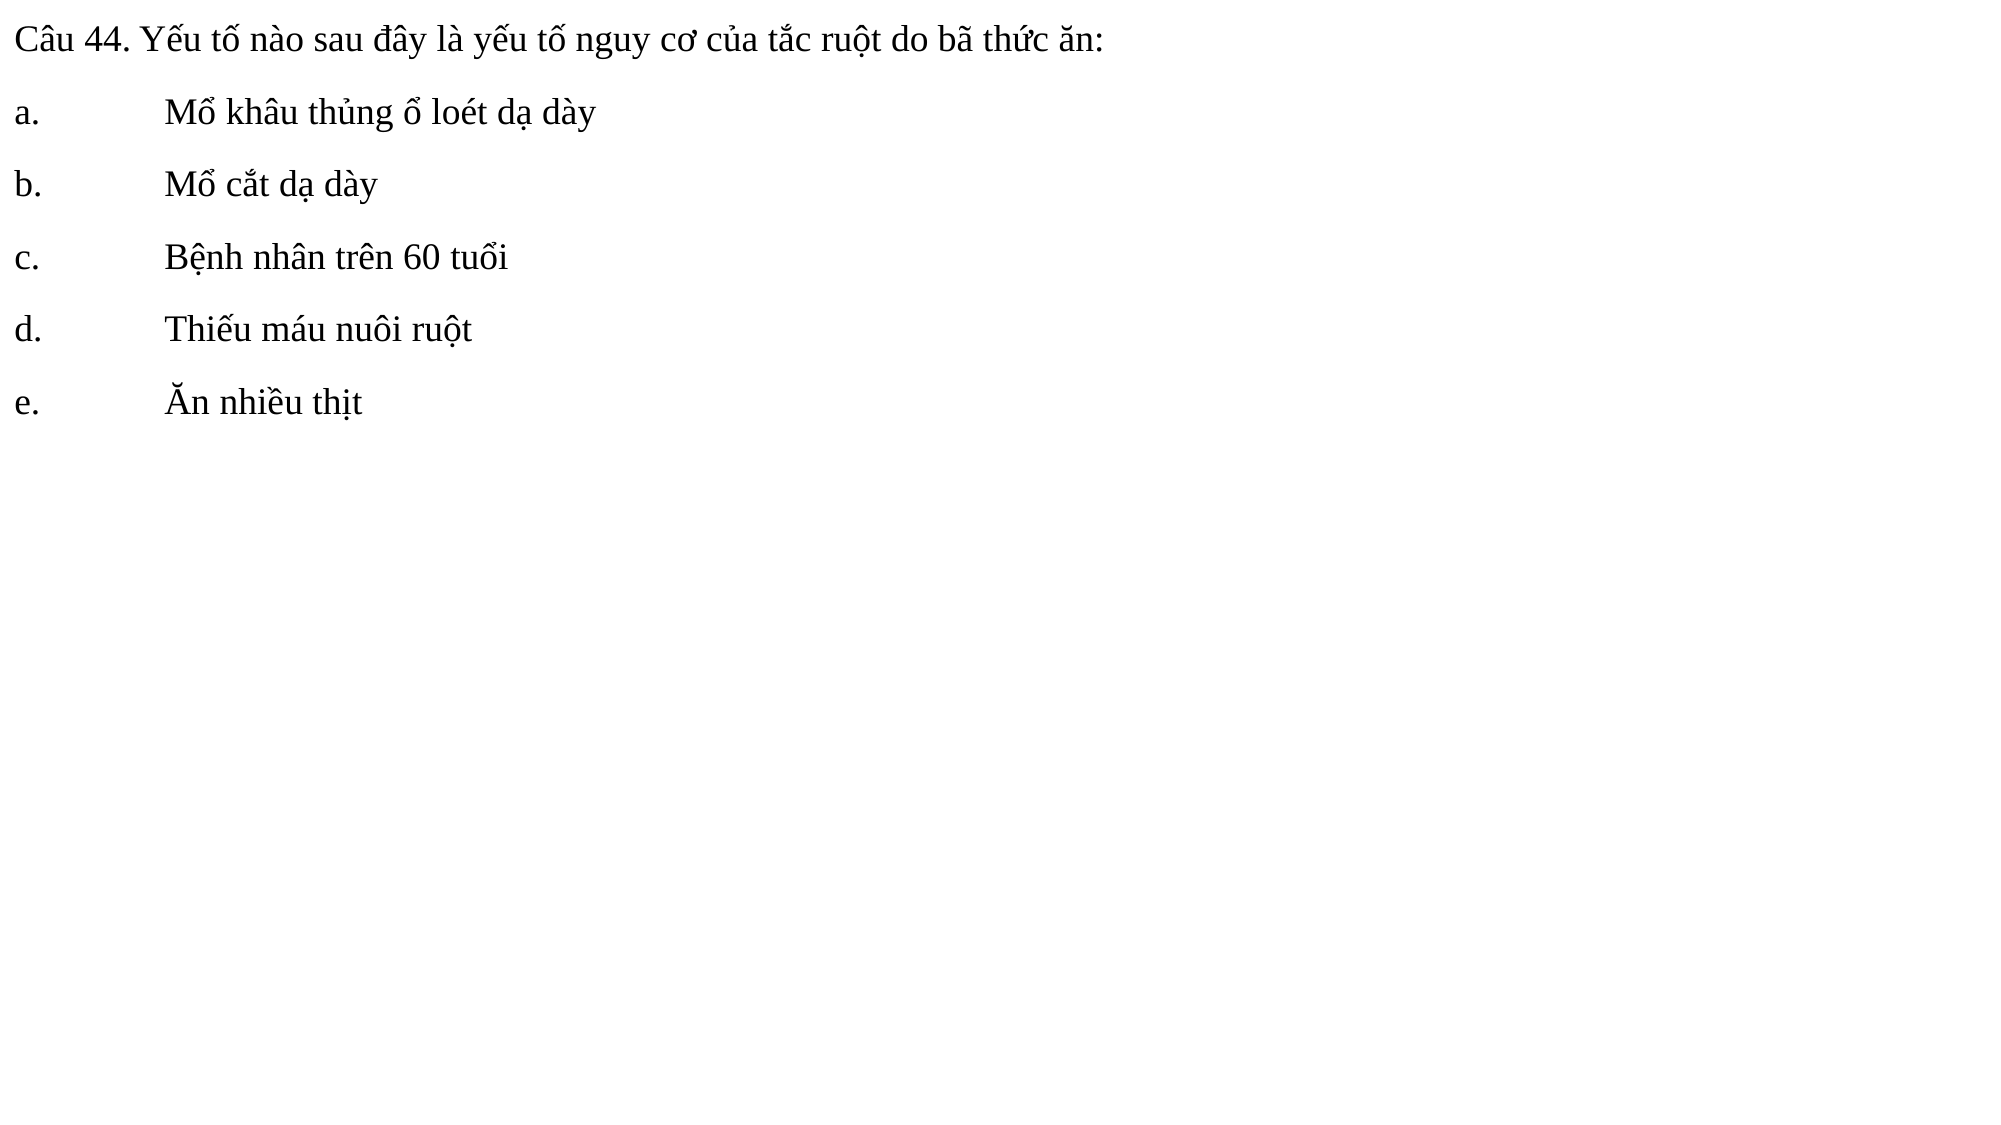

Câu 44. Yếu tố nào sau đây là yếu tố nguy cơ của tắc ruột do bã thức ăn:
a.	Mổ khâu thủng ổ loét dạ dày
b.	Mổ cắt dạ dày
c.	Bệnh nhân trên 60 tuổi
d.	Thiếu máu nuôi ruột
e.	Ăn nhiều thịt